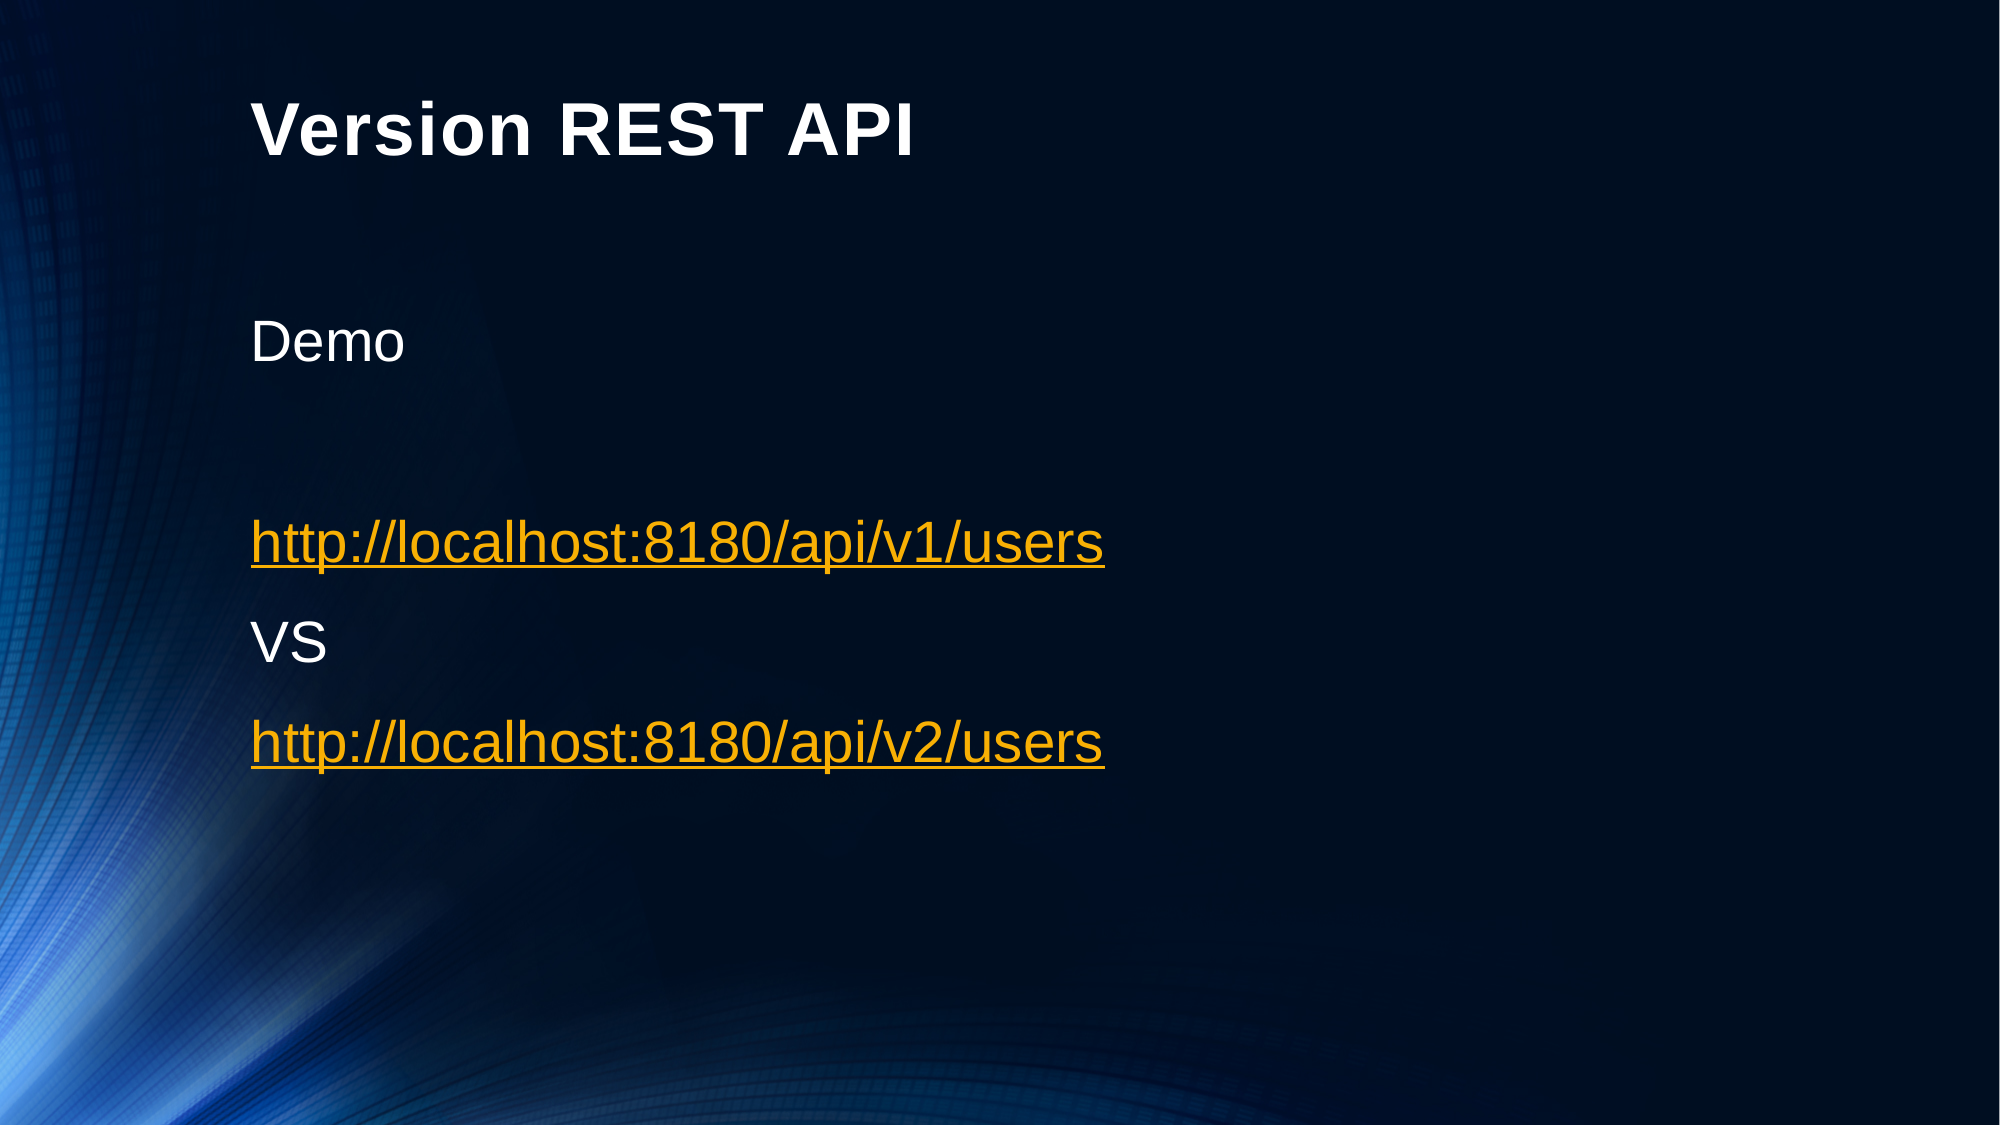

# Version REST API

Demo

http://localhost:8180/api/v1/users
VS
http://localhost:8180/api/v2/users